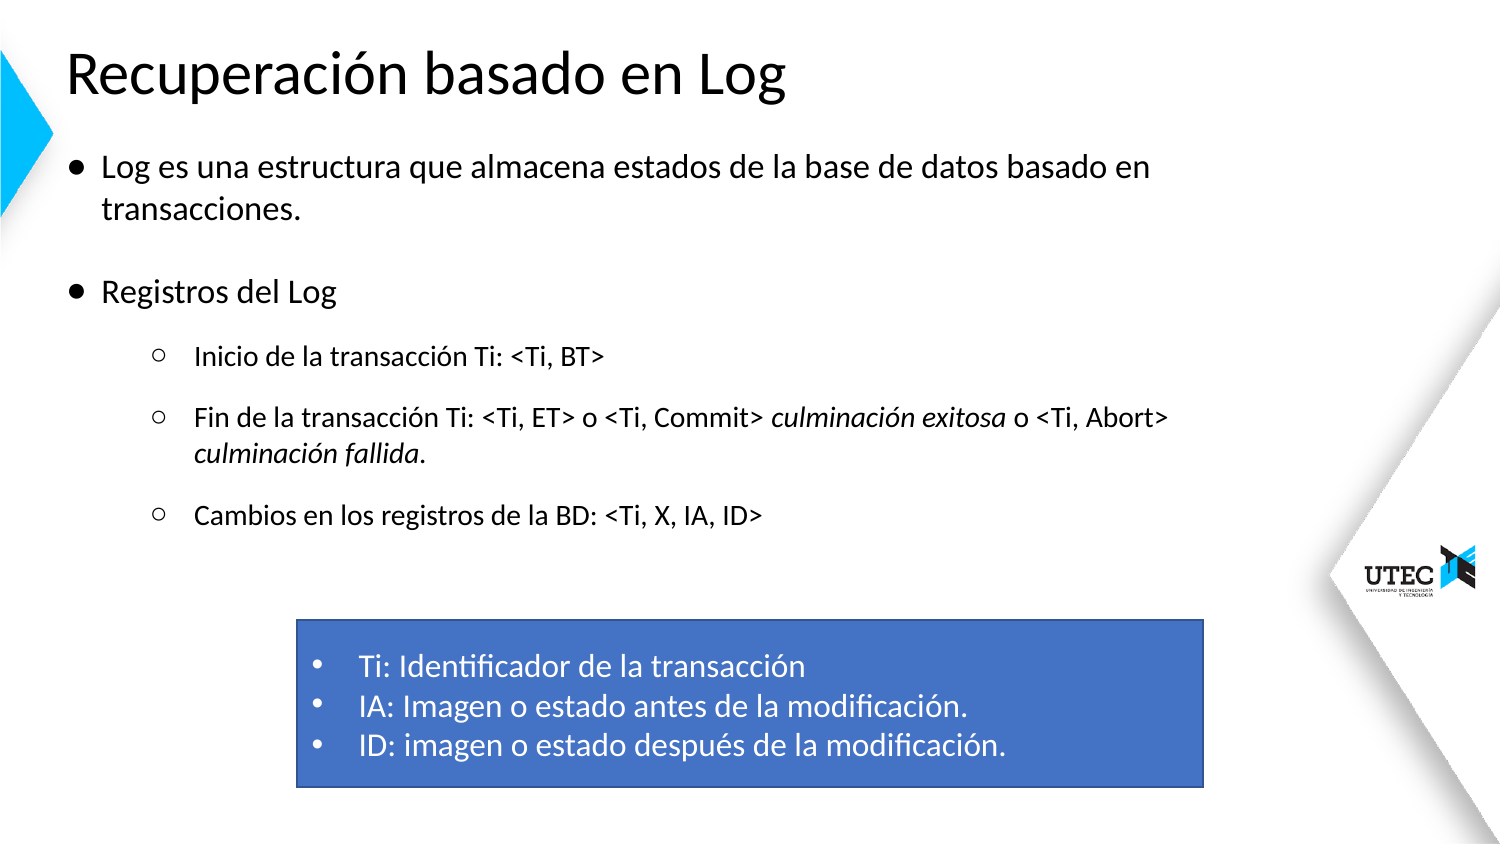

# Recuperación basado en Log
Log es una estructura que almacena estados de la base de datos basado en transacciones.

Registros del Log
Inicio de la transacción Ti: <Ti, BT>
Fin de la transacción Ti: <Ti, ET> o <Ti, Commit> culminación exitosa o <Ti, Abort> culminación fallida.
Cambios en los registros de la BD: <Ti, X, IA, ID>

Ti: Identificador de la transacción
IA: Imagen o estado antes de la modificación.
ID: imagen o estado después de la modificación.